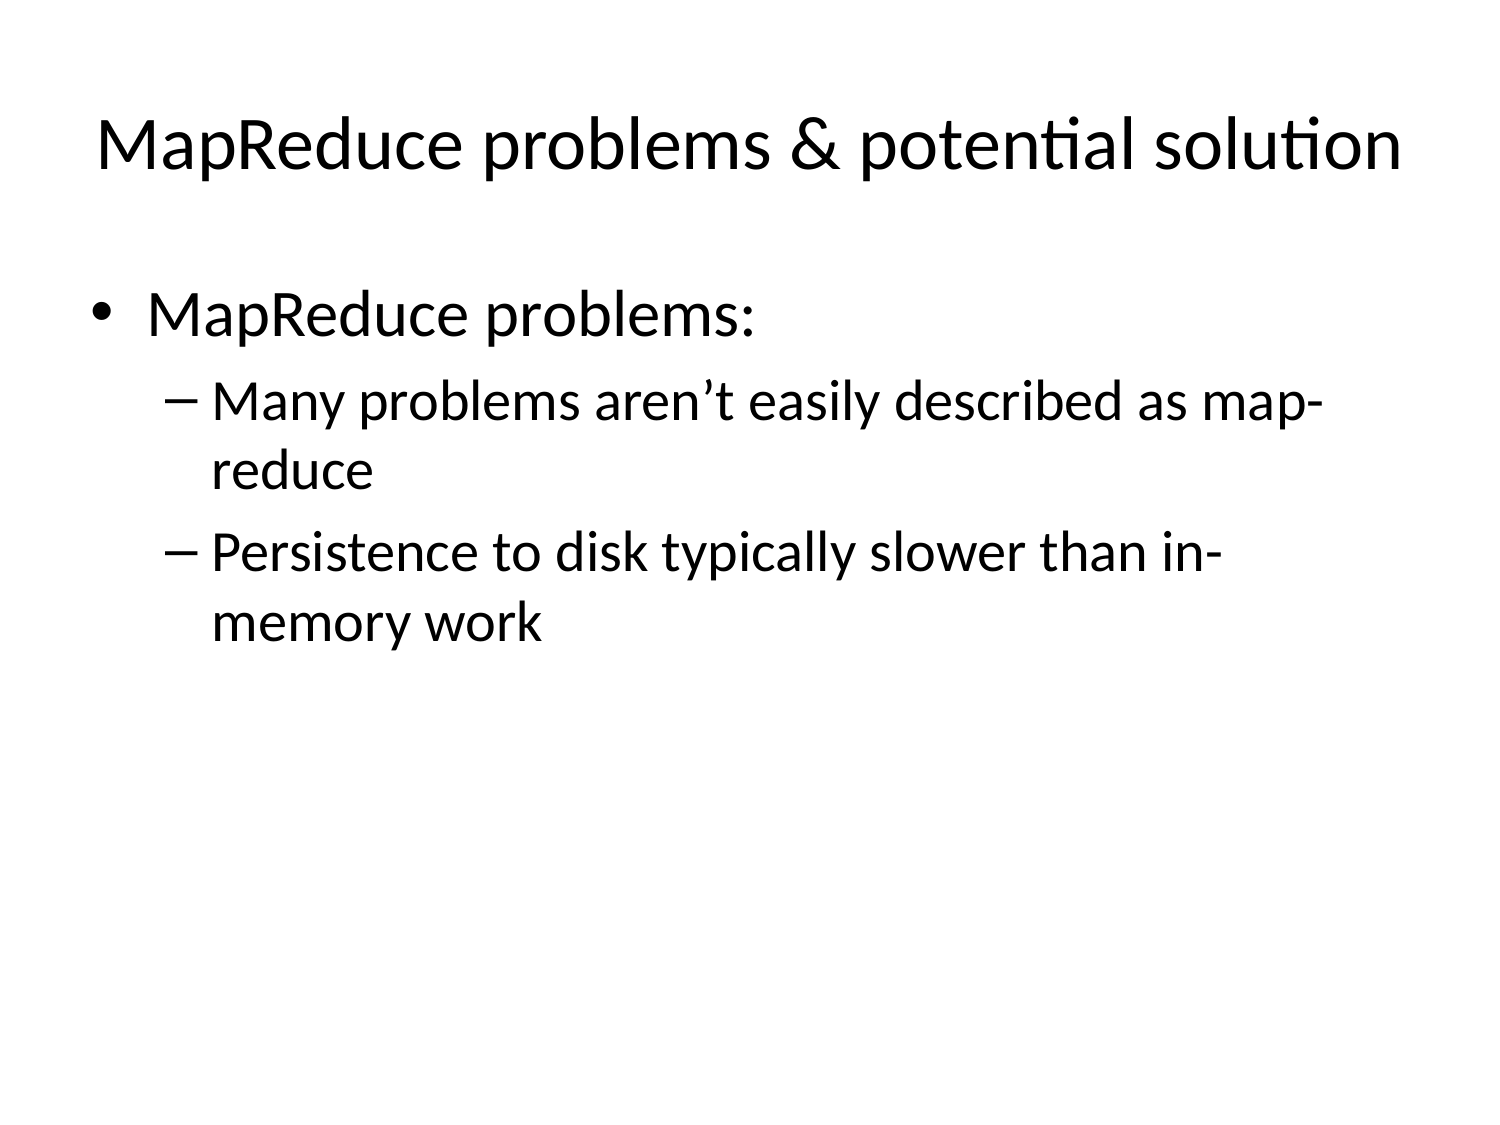

# MapReduce problems & potential solution
MapReduce problems:
Many problems aren’t easily described as map-reduce
Persistence to disk typically slower than in-memory work